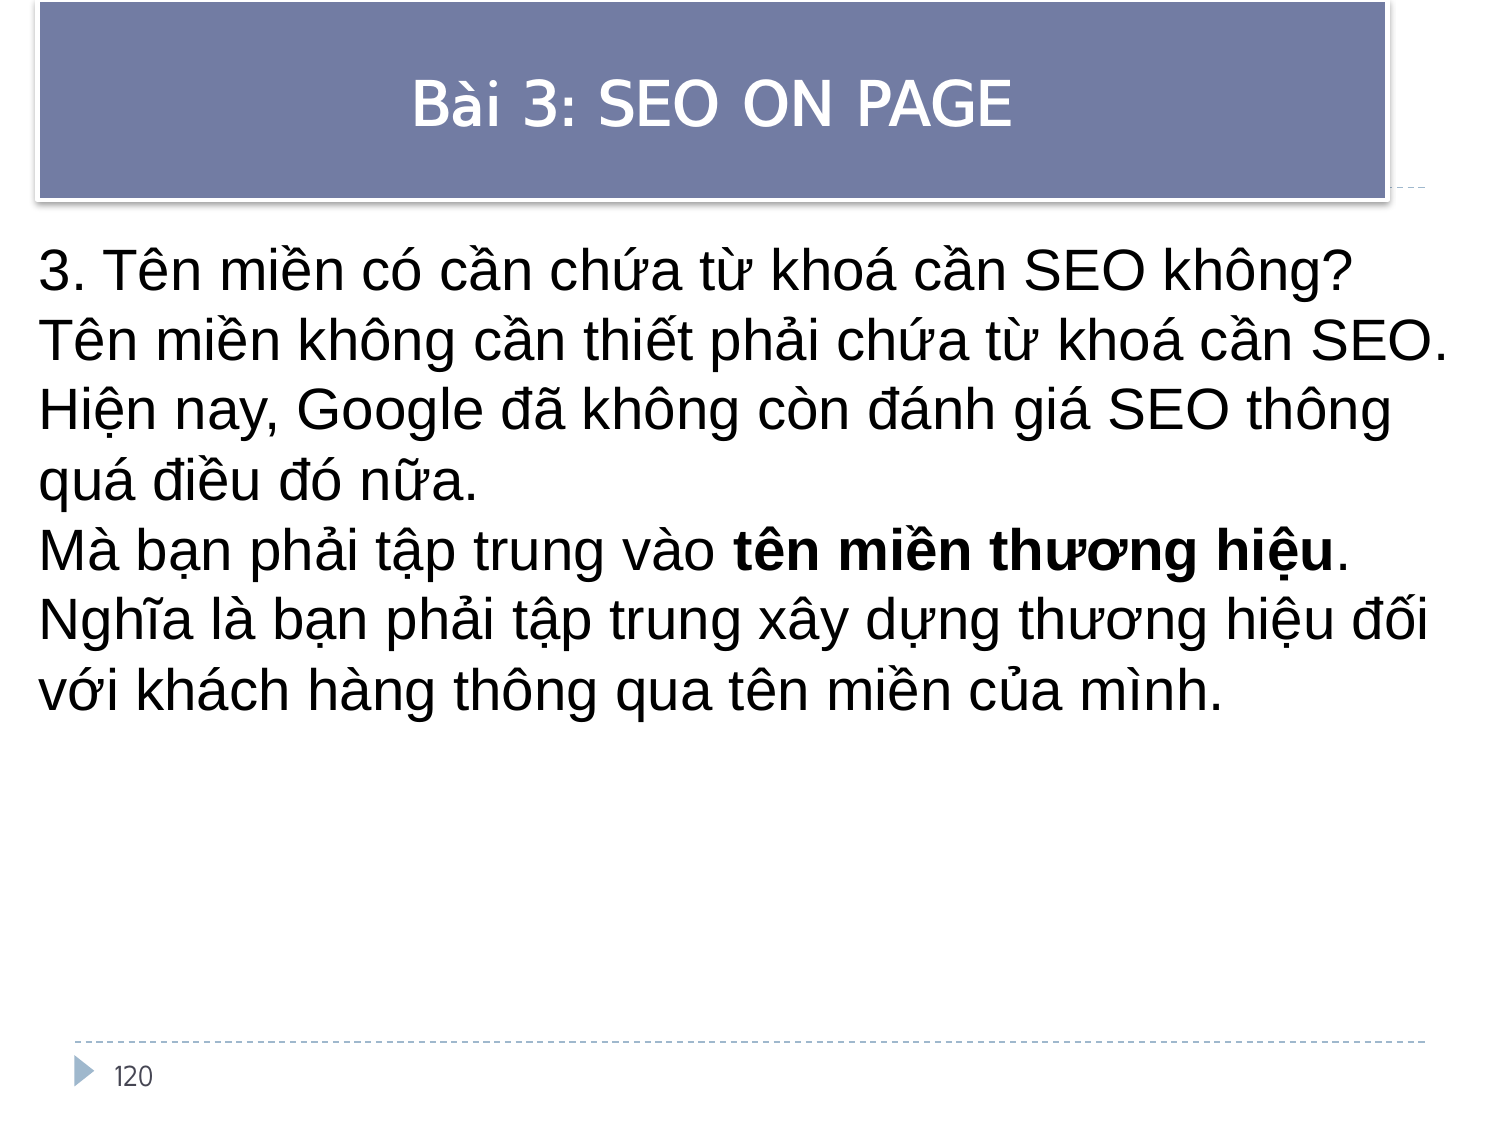

# Bài 3: SEO ON PAGE
3. Tên miền có cần chứa từ khoá cần SEO không?
Tên miền không cần thiết phải chứa từ khoá cần SEO. Hiện nay, Google đã không còn đánh giá SEO thông quá điều đó nữa.
Mà bạn phải tập trung vào tên miền thương hiệu. Nghĩa là bạn phải tập trung xây dựng thương hiệu đối với khách hàng thông qua tên miền của mình.

120